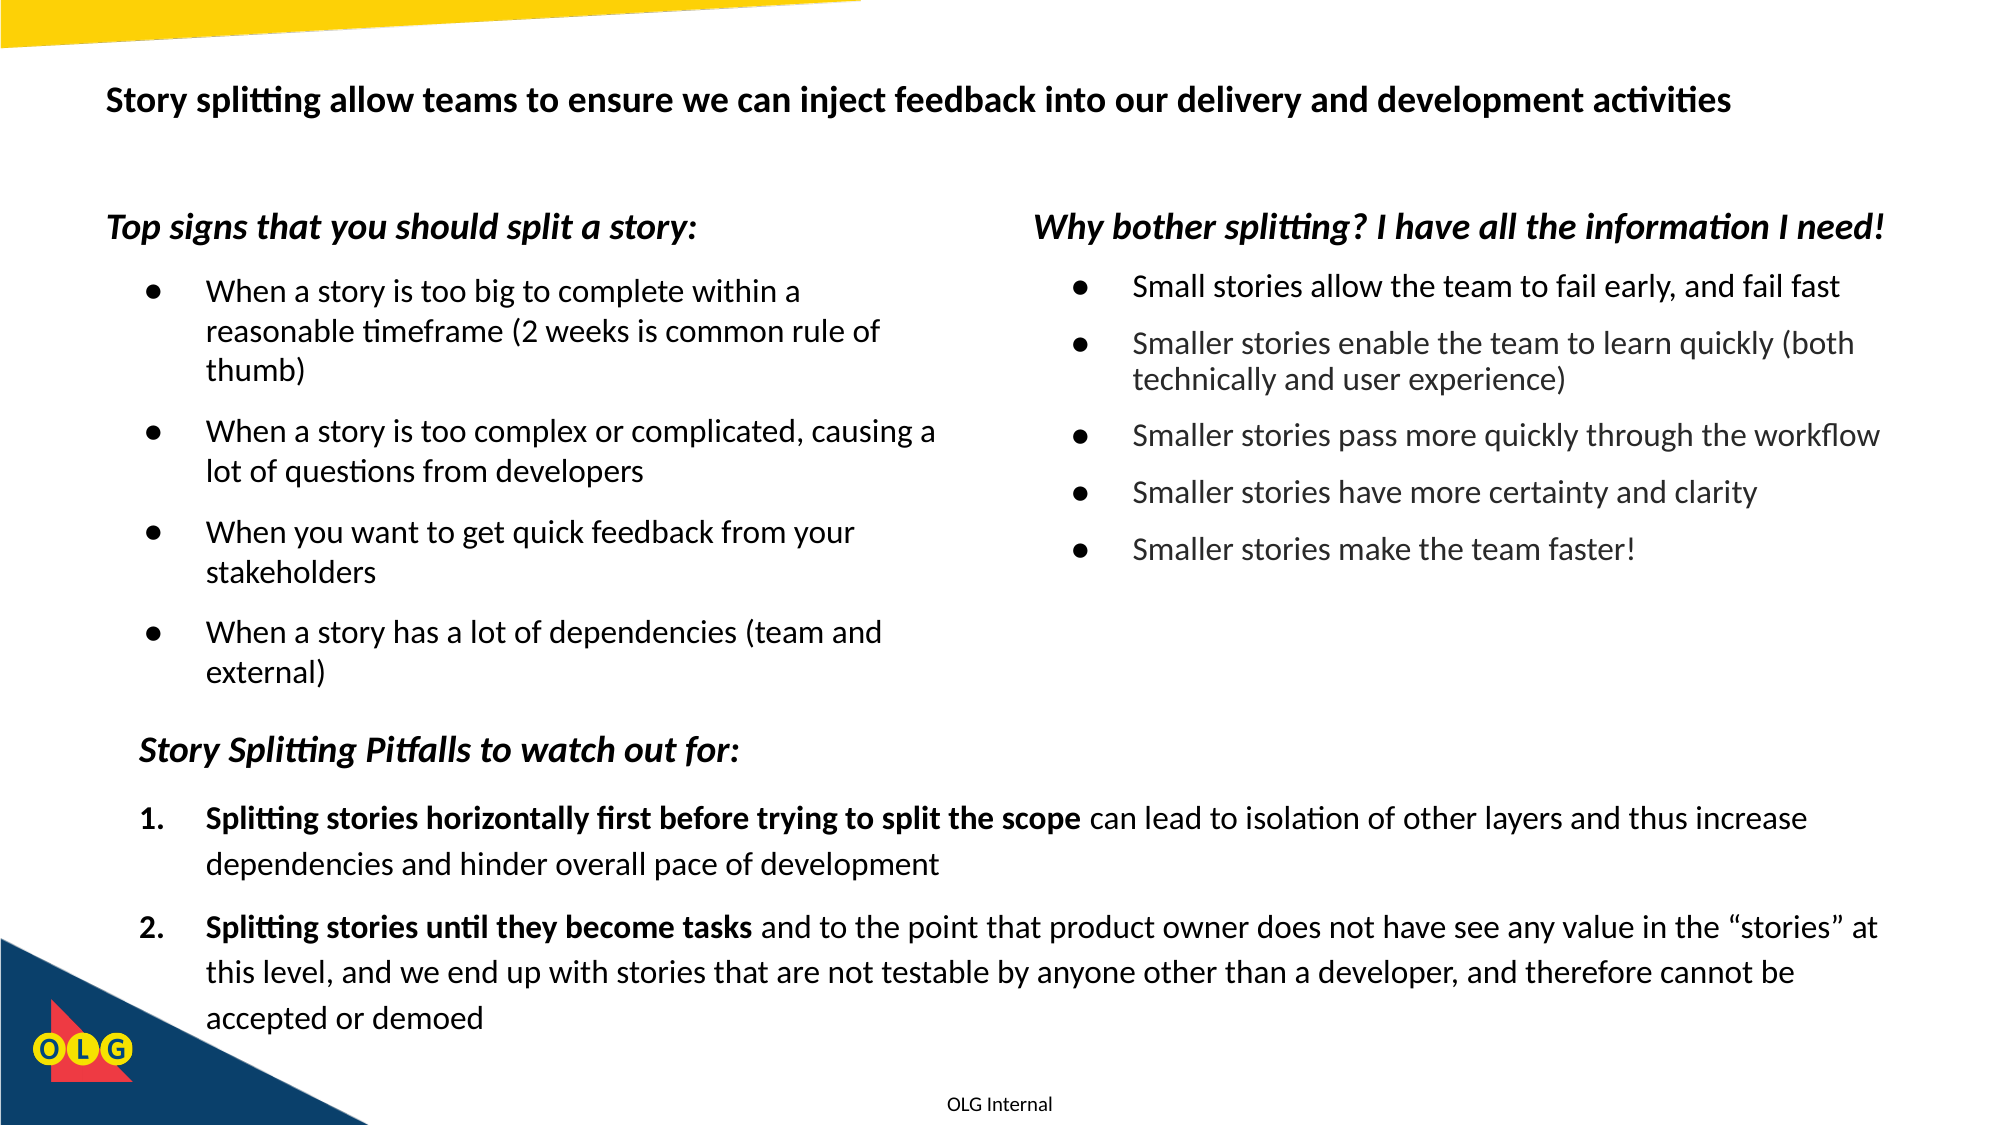

# Story splitting allow teams to ensure we can inject feedback into our delivery and development activities
Top signs that you should split a story:
When a story is too big to complete within a reasonable timeframe (2 weeks is common rule of thumb)
When a story is too complex or complicated, causing a lot of questions from developers
When you want to get quick feedback from your stakeholders
When a story has a lot of dependencies (team and external)
Why bother splitting? I have all the information I need!
Small stories allow the team to fail early, and fail fast
Smaller stories enable the team to learn quickly (both technically and user experience)
Smaller stories pass more quickly through the workflow
Smaller stories have more certainty and clarity
Smaller stories make the team faster!
Story Splitting Pitfalls to watch out for:
Splitting stories horizontally first before trying to split the scope can lead to isolation of other layers and thus increase dependencies and hinder overall pace of development
Splitting stories until they become tasks and to the point that product owner does not have see any value in the “stories” at this level, and we end up with stories that are not testable by anyone other than a developer, and therefore cannot be accepted or demoed